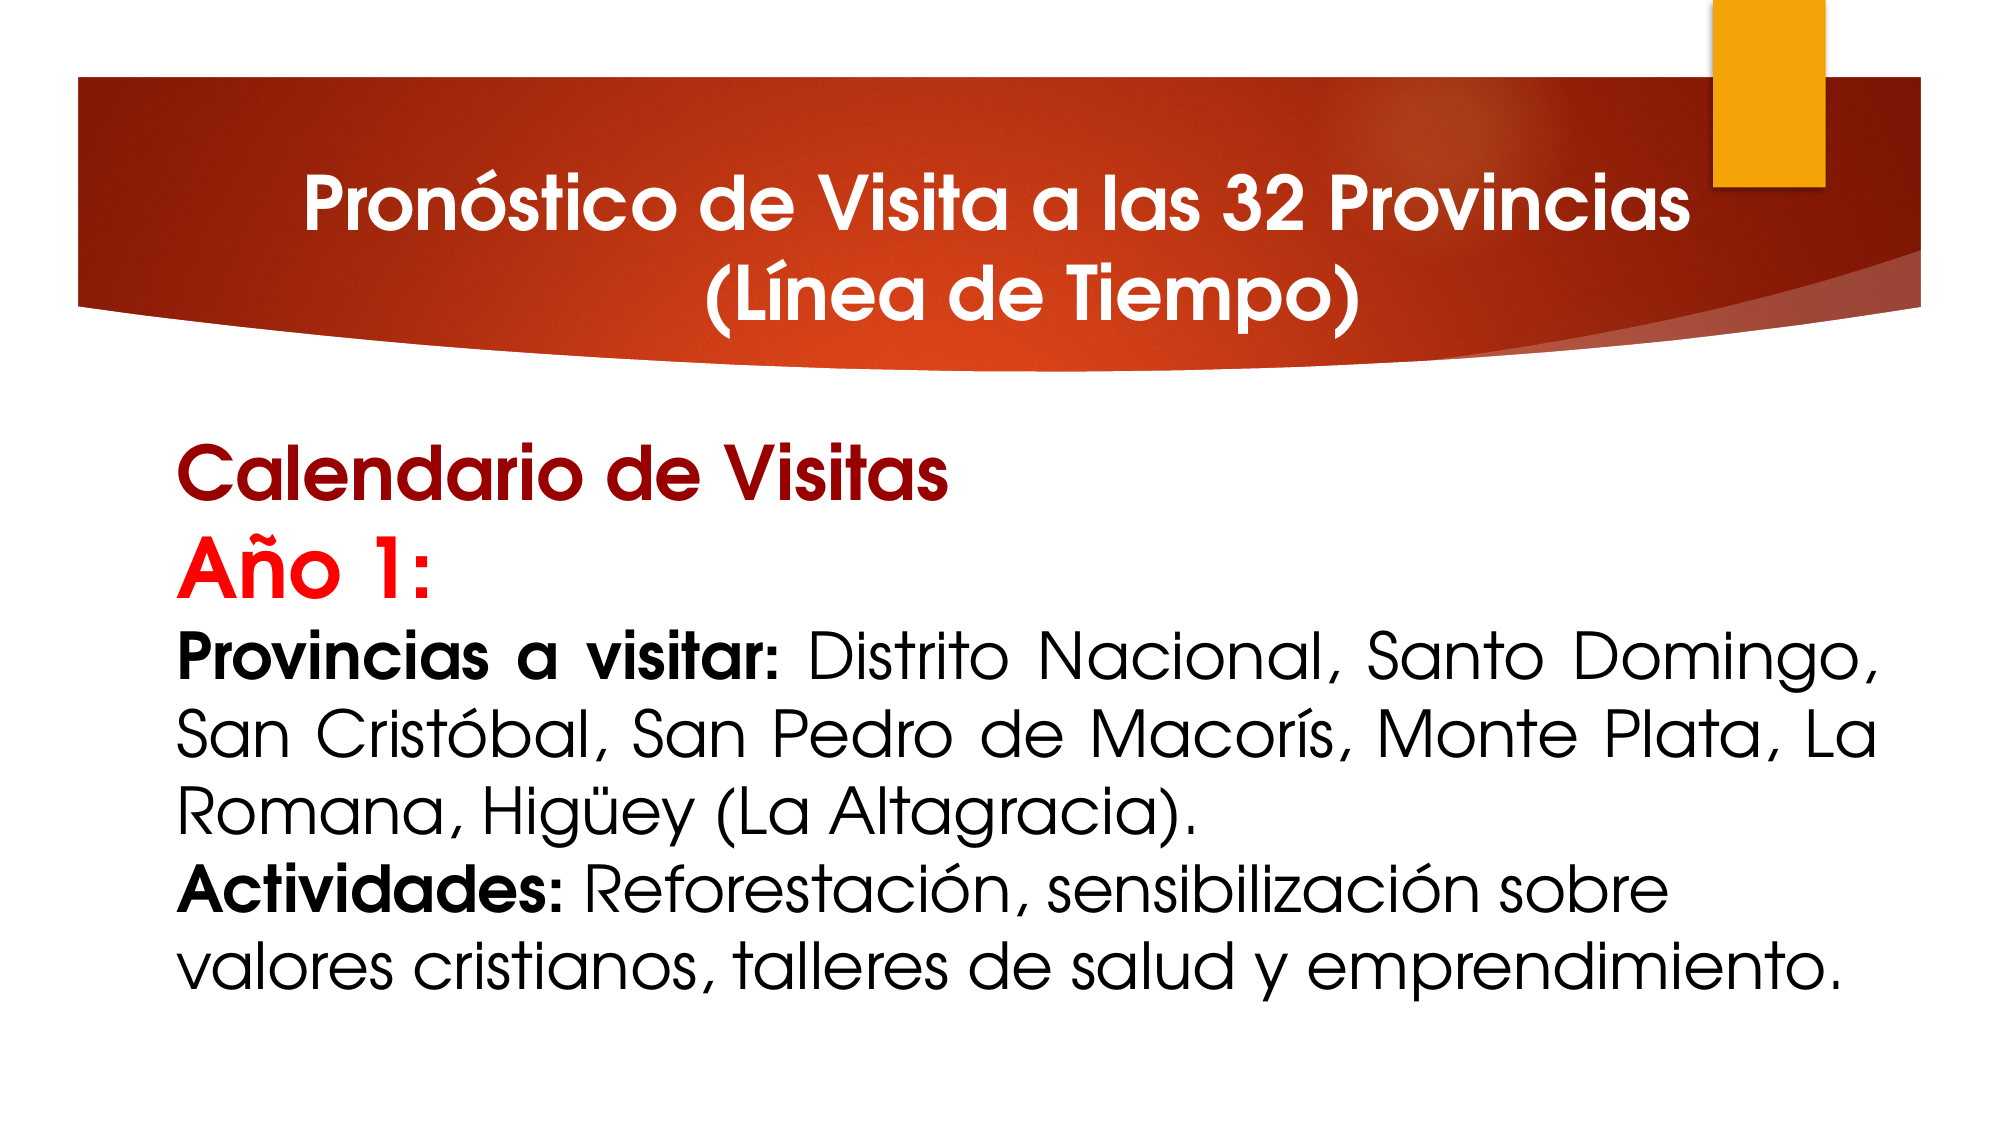

# Pronóstico de Visita a las 32 Provincias
                         (Línea de Tiempo)

Calendario de Visitas
Año 1:
Provincias a visitar: Distrito Nacional, Santo Domingo, San Cristóbal, San Pedro de Macorís, Monte Plata, La Romana, Higüey (La Altagracia).
Actividades: Reforestación, sensibilización sobre valores cristianos, talleres de salud y emprendimiento.